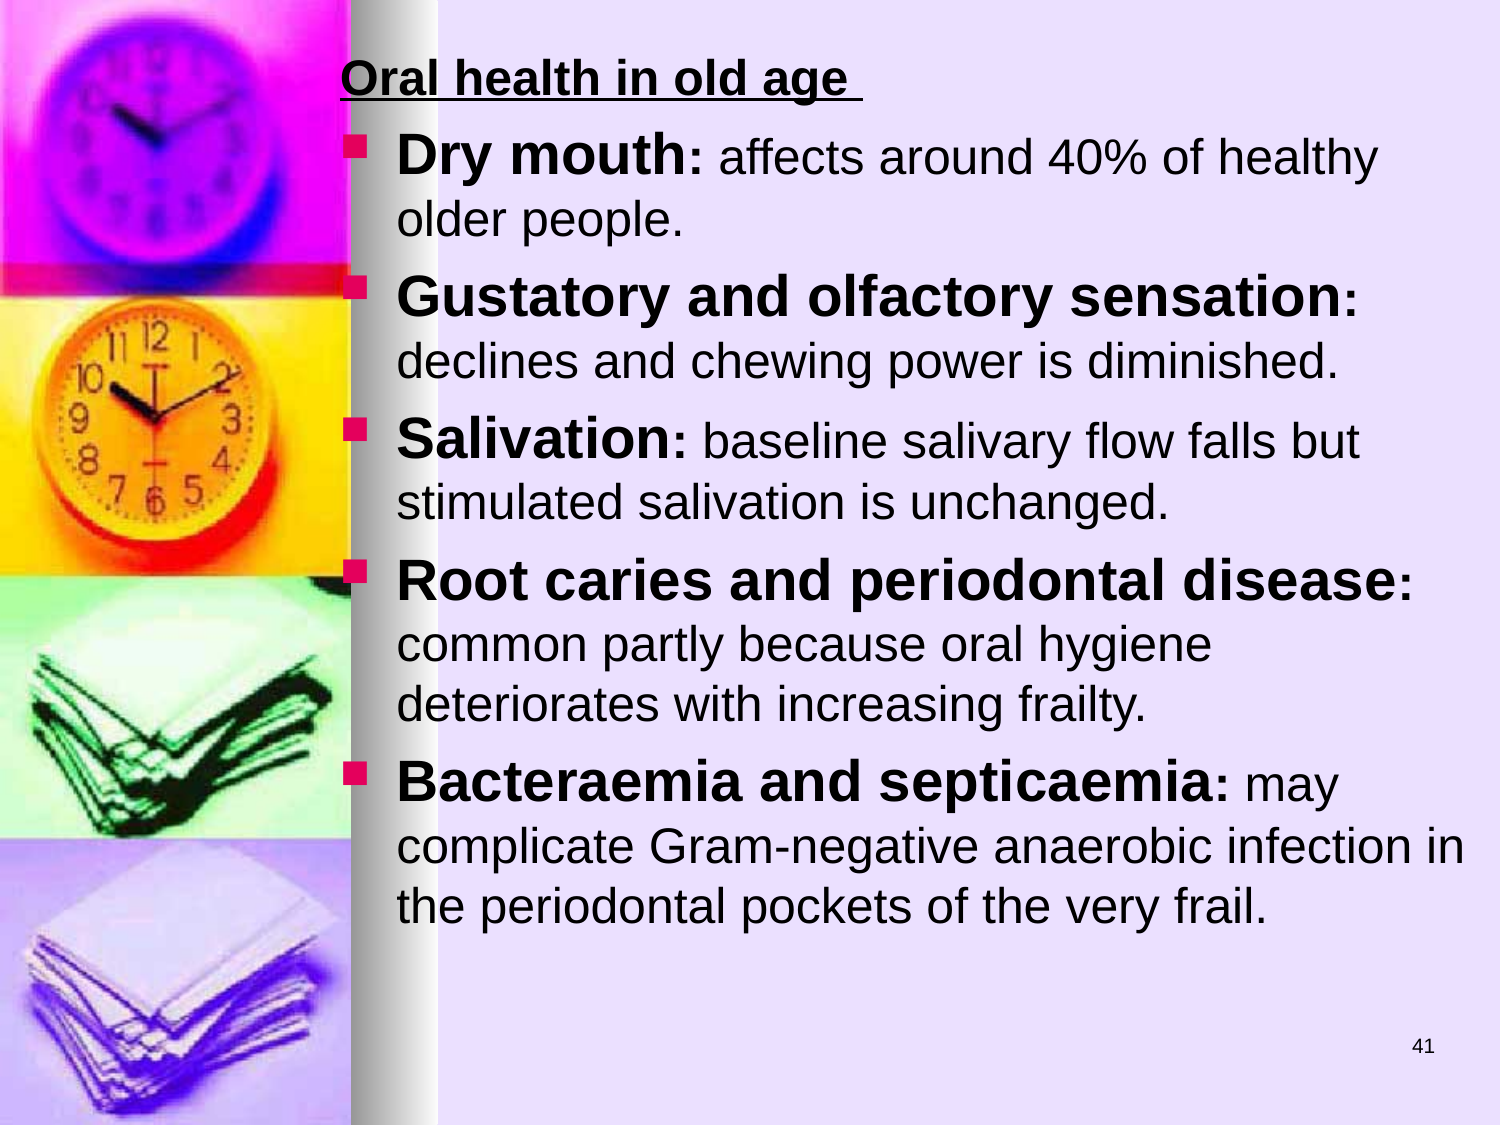

Oral health in old age
Dry mouth: affects around 40% of healthy older people.
Gustatory and olfactory sensation: declines and chewing power is diminished.
Salivation: baseline salivary flow falls but stimulated salivation is unchanged.
Root caries and periodontal disease: common partly because oral hygiene deteriorates with increasing frailty.
Bacteraemia and septicaemia: may complicate Gram-negative anaerobic infection in the periodontal pockets of the very frail.

41